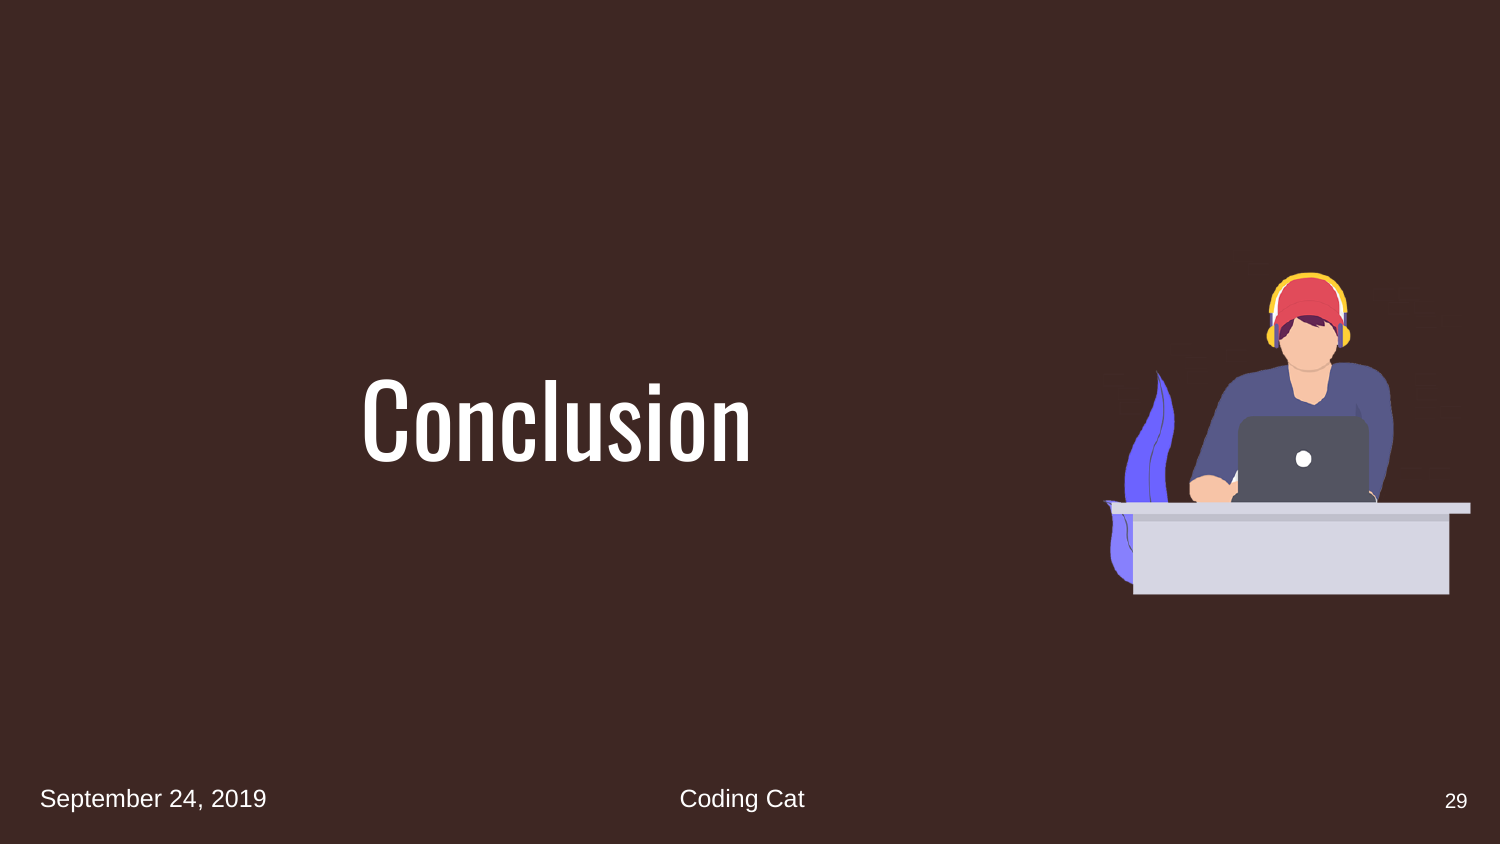

# Conclusion
September 24, 2019
Coding Cat
29